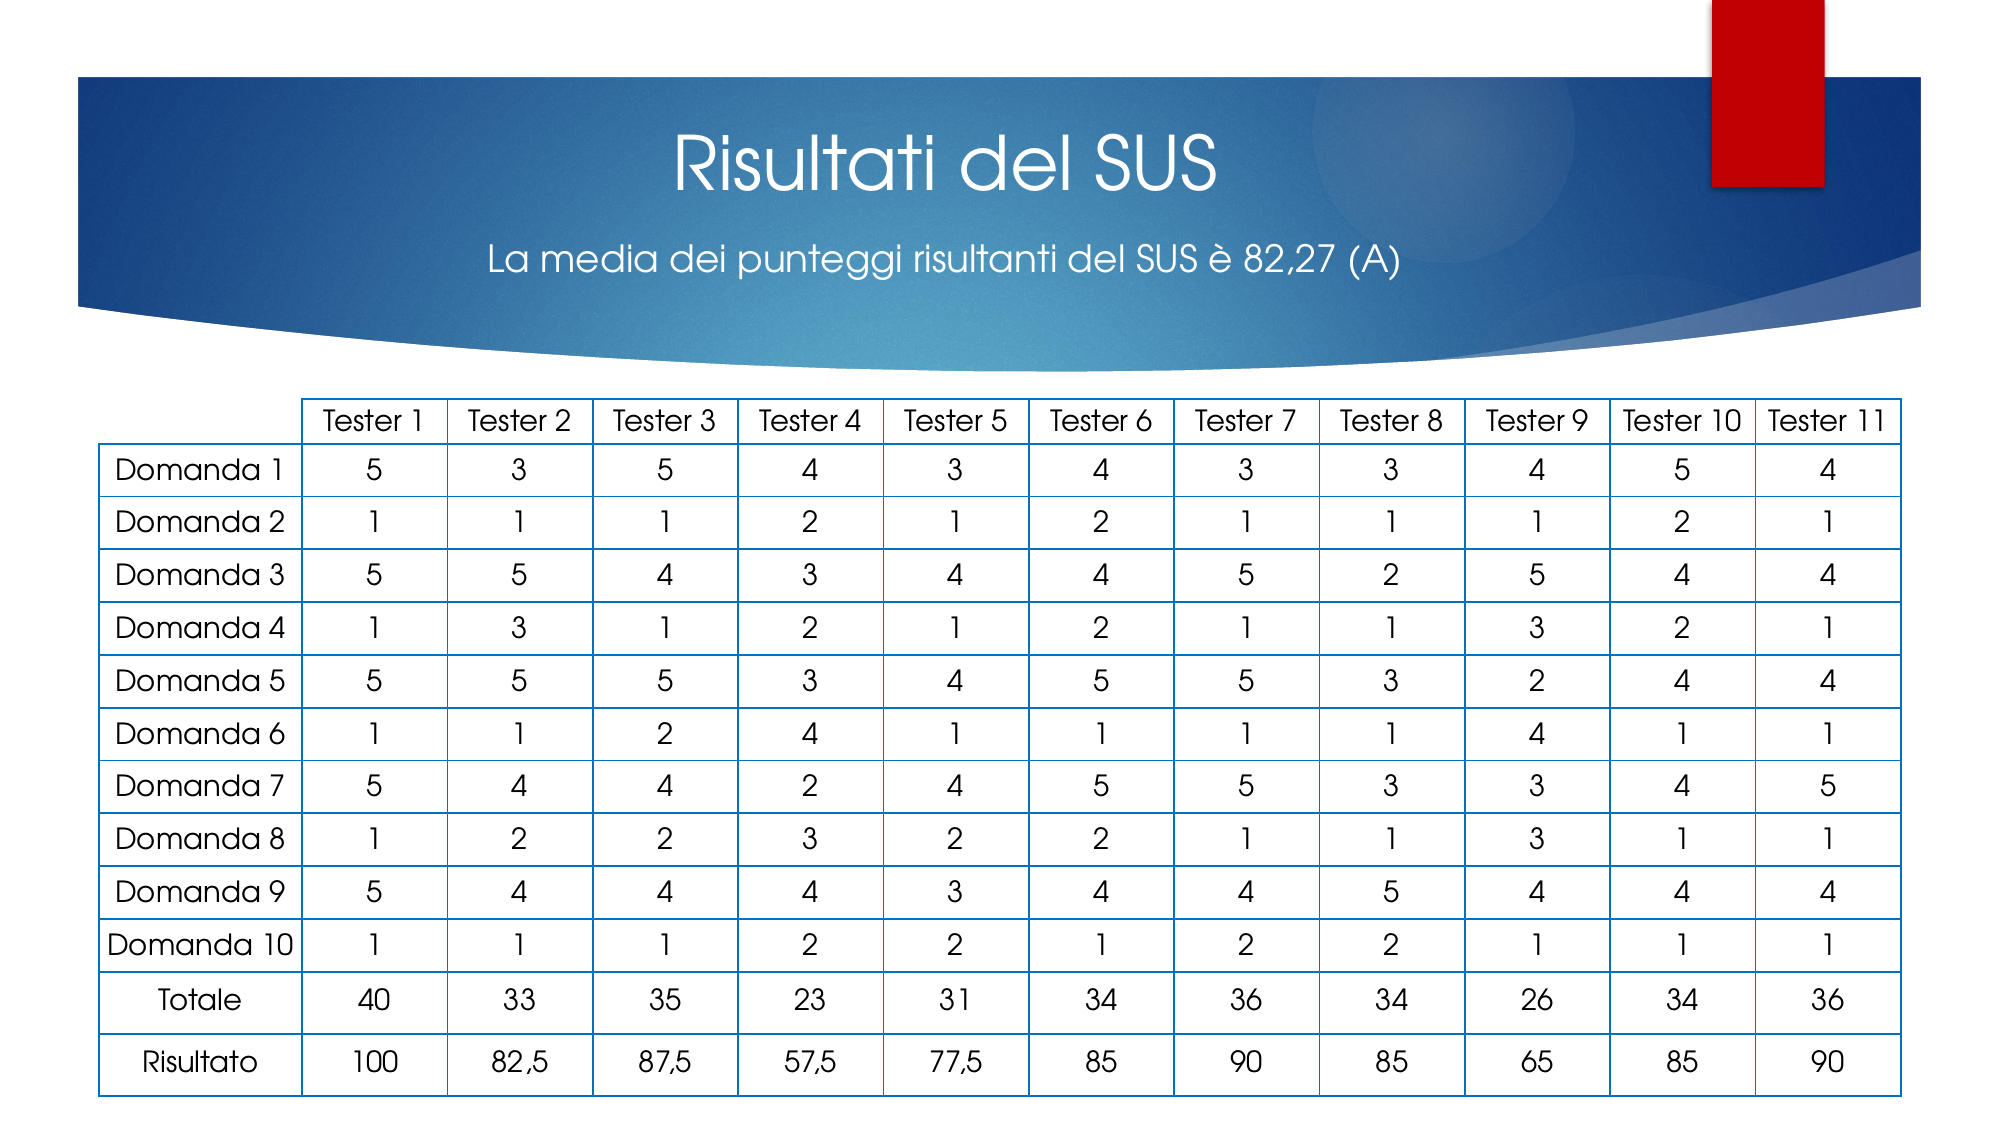

# Risultati del SUS
La media dei punteggi risultanti del SUS è 82,27 (A)

|  | Tester 1 | Tester 2 | Tester 3 | Tester 4 | Tester 5 | Tester 6 | Tester 7 | Tester 8 | Tester 9 | Tester 10 | Tester 11 |
| --- | --- | --- | --- | --- | --- | --- | --- | --- | --- | --- | --- |
| Domanda 1 | 5 | 3 | 5 | 4 | 3 | 4 | 3 | 3 | 4 | 5 | 4 |
| Domanda 2 | 1 | 1 | 1 | 2 | 1 | 2 | 1 | 1 | 1 | 2 | 1 |
| Domanda 3 | 5 | 5 | 4 | 3 | 4 | 4 | 5 | 2 | 5 | 4 | 4 |
| Domanda 4 | 1 | 3 | 1 | 2 | 1 | 2 | 1 | 1 | 3 | 2 | 1 |
| Domanda 5 | 5 | 5 | 5 | 3 | 4 | 5 | 5 | 3 | 2 | 4 | 4 |
| Domanda 6 | 1 | 1 | 2 | 4 | 1 | 1 | 1 | 1 | 4 | 1 | 1 |
| Domanda 7 | 5 | 4 | 4 | 2 | 4 | 5 | 5 | 3 | 3 | 4 | 5 |
| Domanda 8 | 1 | 2 | 2 | 3 | 2 | 2 | 1 | 1 | 3 | 1 | 1 |
| Domanda 9 | 5 | 4 | 4 | 4 | 3 | 4 | 4 | 5 | 4 | 4 | 4 |
| Domanda 10 | 1 | 1 | 1 | 2 | 2 | 1 | 2 | 2 | 1 | 1 | 1 |
| Totale | 40 | 33 | 35 | 23 | 31 | 34 | 36 | 34 | 26 | 34 | 36 |
| Risultato | 100 | 82,5 | 87,5 | 57,5 | 77,5 | 85 | 90 | 85 | 65 | 85 | 90 |